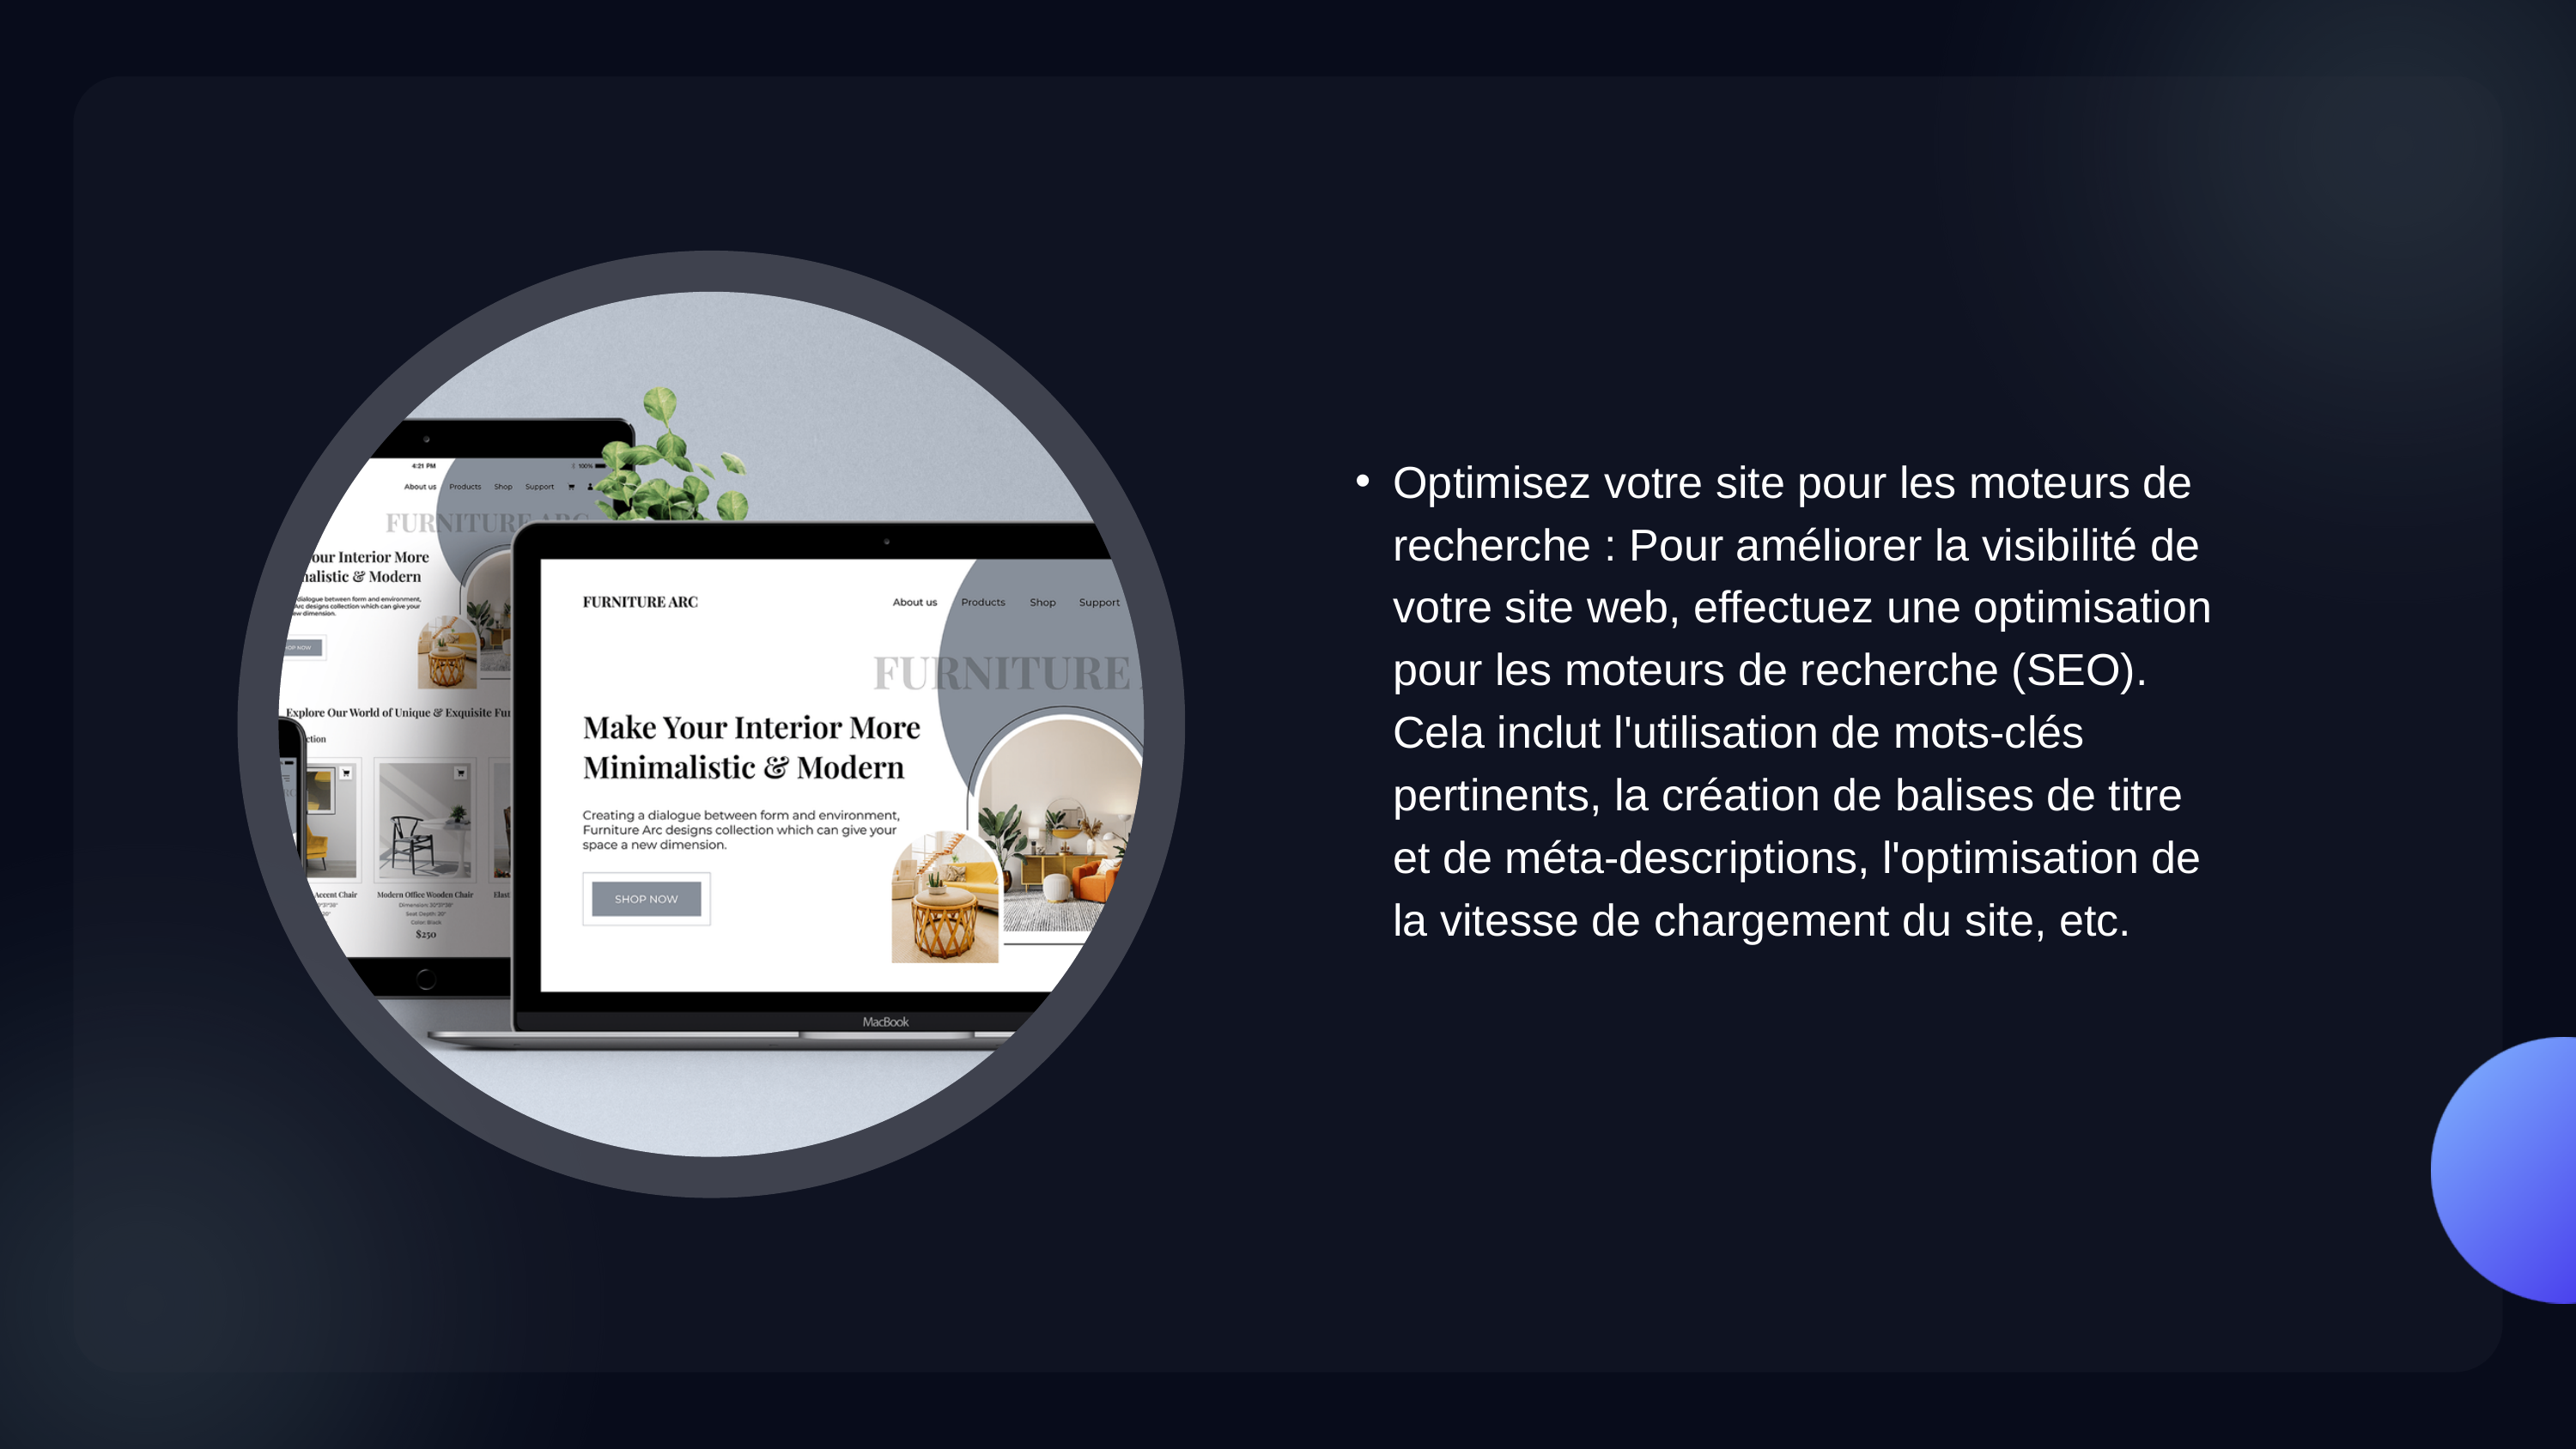

Optimisez votre site pour les moteurs de recherche : Pour améliorer la visibilité de votre site web, effectuez une optimisation pour les moteurs de recherche (SEO). Cela inclut l'utilisation de mots-clés pertinents, la création de balises de titre et de méta-descriptions, l'optimisation de la vitesse de chargement du site, etc.